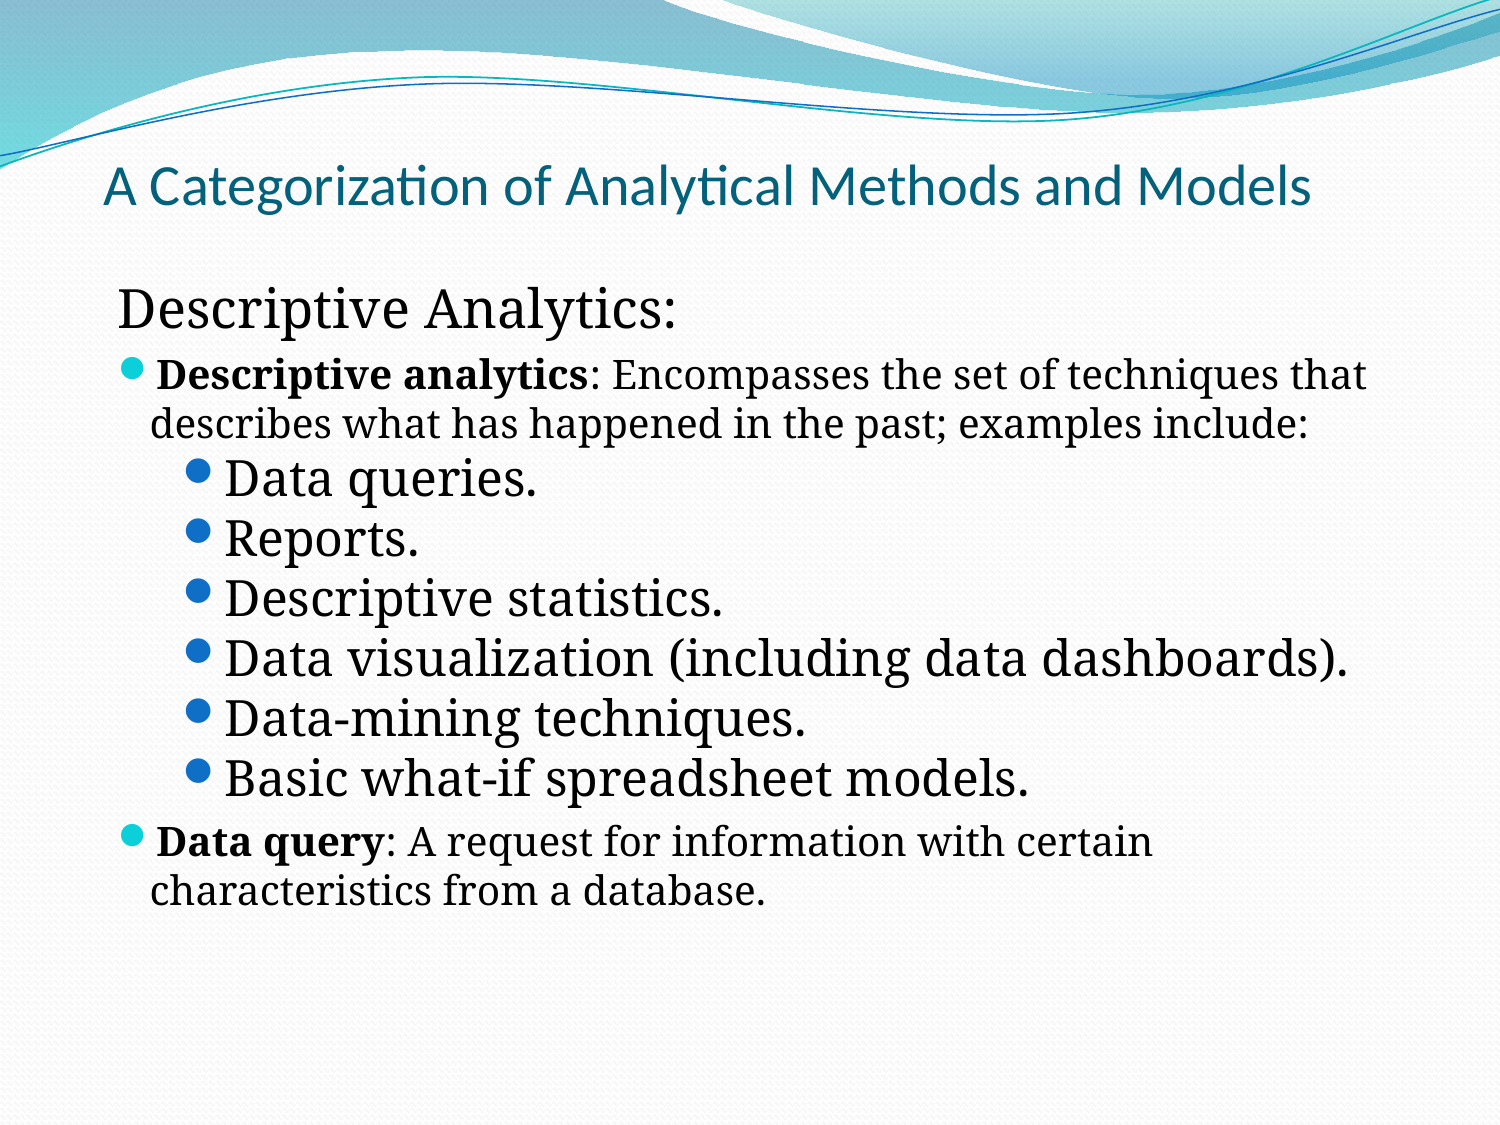

# A Categorization of Analytical Methods and Models
Descriptive Analytics:
Descriptive analytics: Encompasses the set of techniques that describes what has happened in the past; examples include:
Data queries.
Reports.
Descriptive statistics.
Data visualization (including data dashboards).
Data-mining techniques.
Basic what-if spreadsheet models.
Data query: A request for information with certain characteristics from a database.